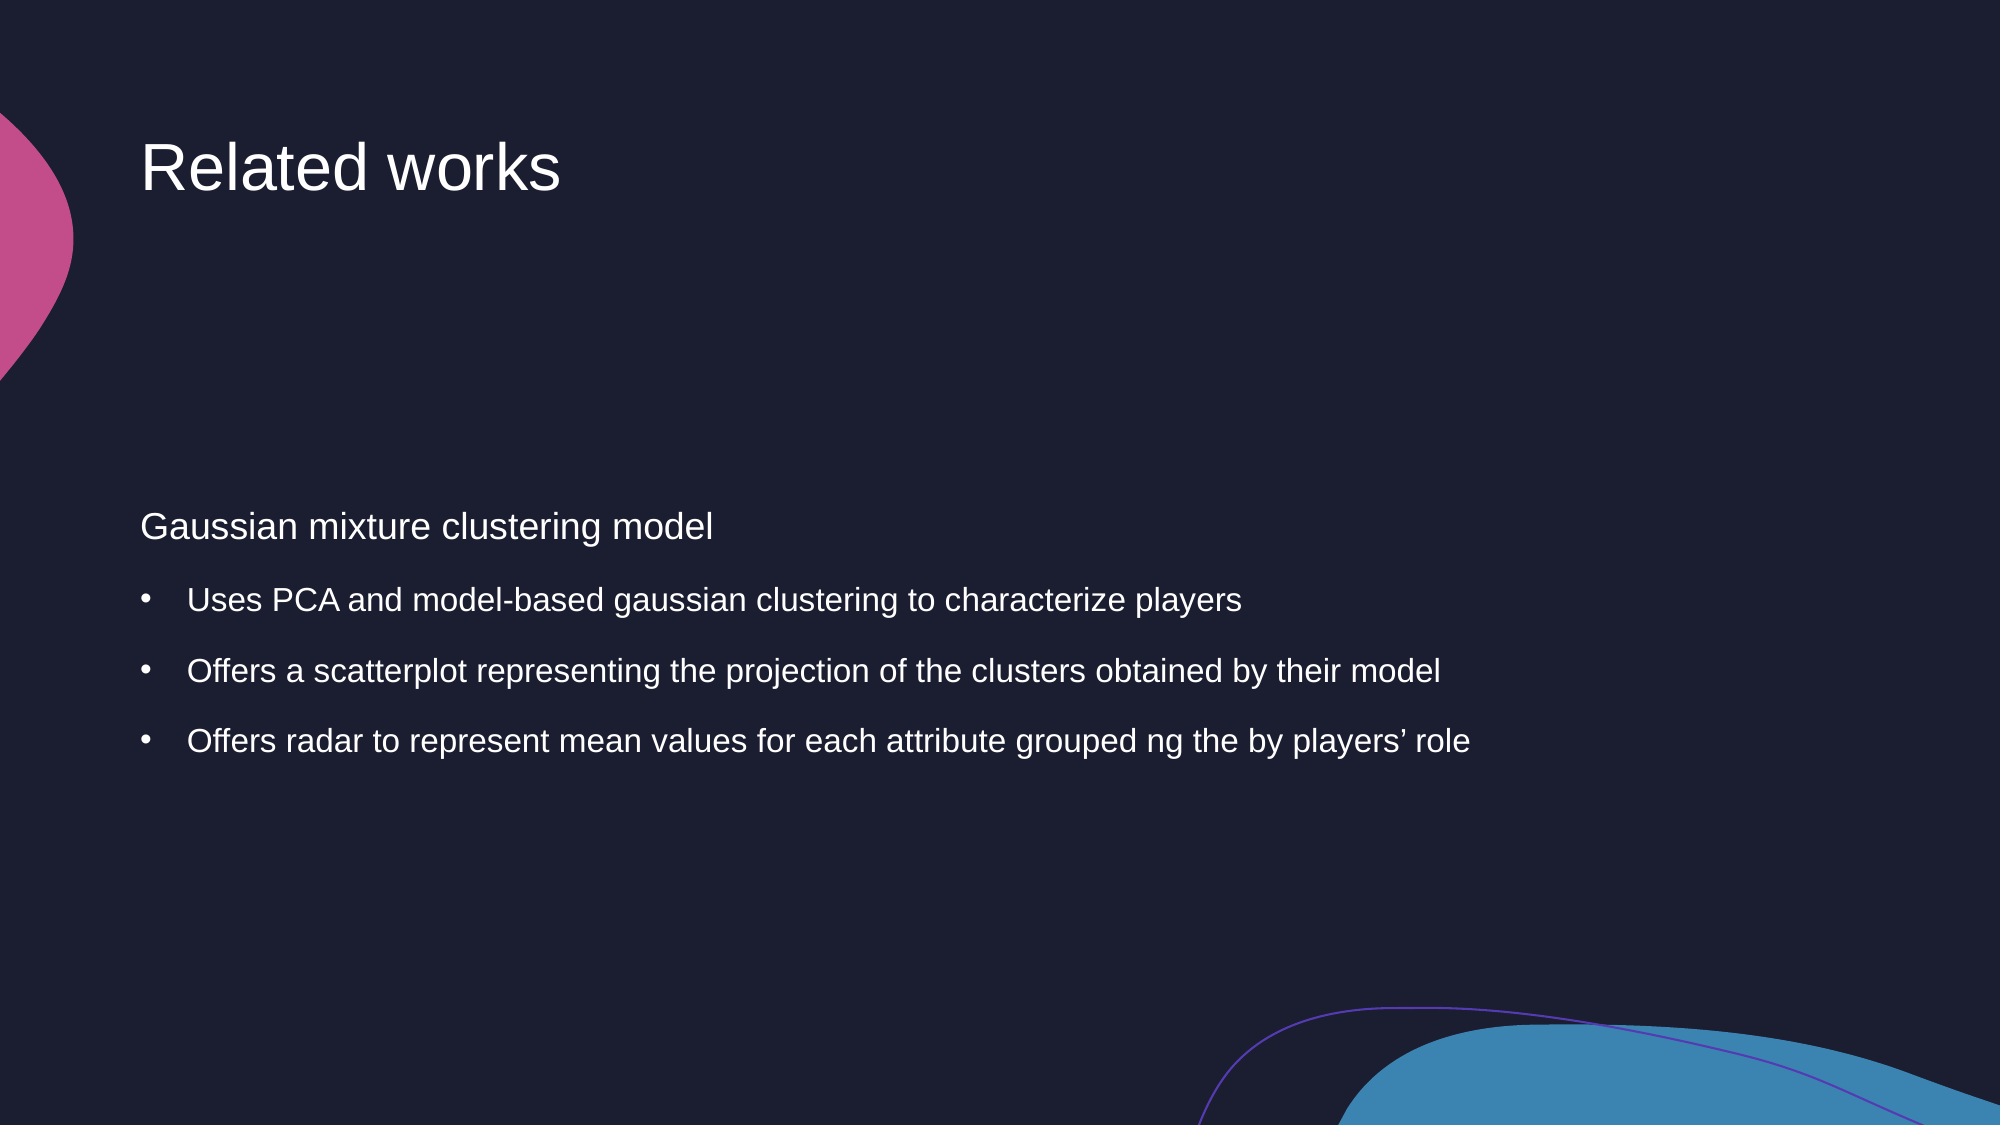

# Related works
Gaussian mixture clustering model
Uses PCA and model-based gaussian clustering to characterize players
Offers a scatterplot representing the projection of the clusters obtained by their model
Offers radar to represent mean values for each attribute grouped ng the by players’ role